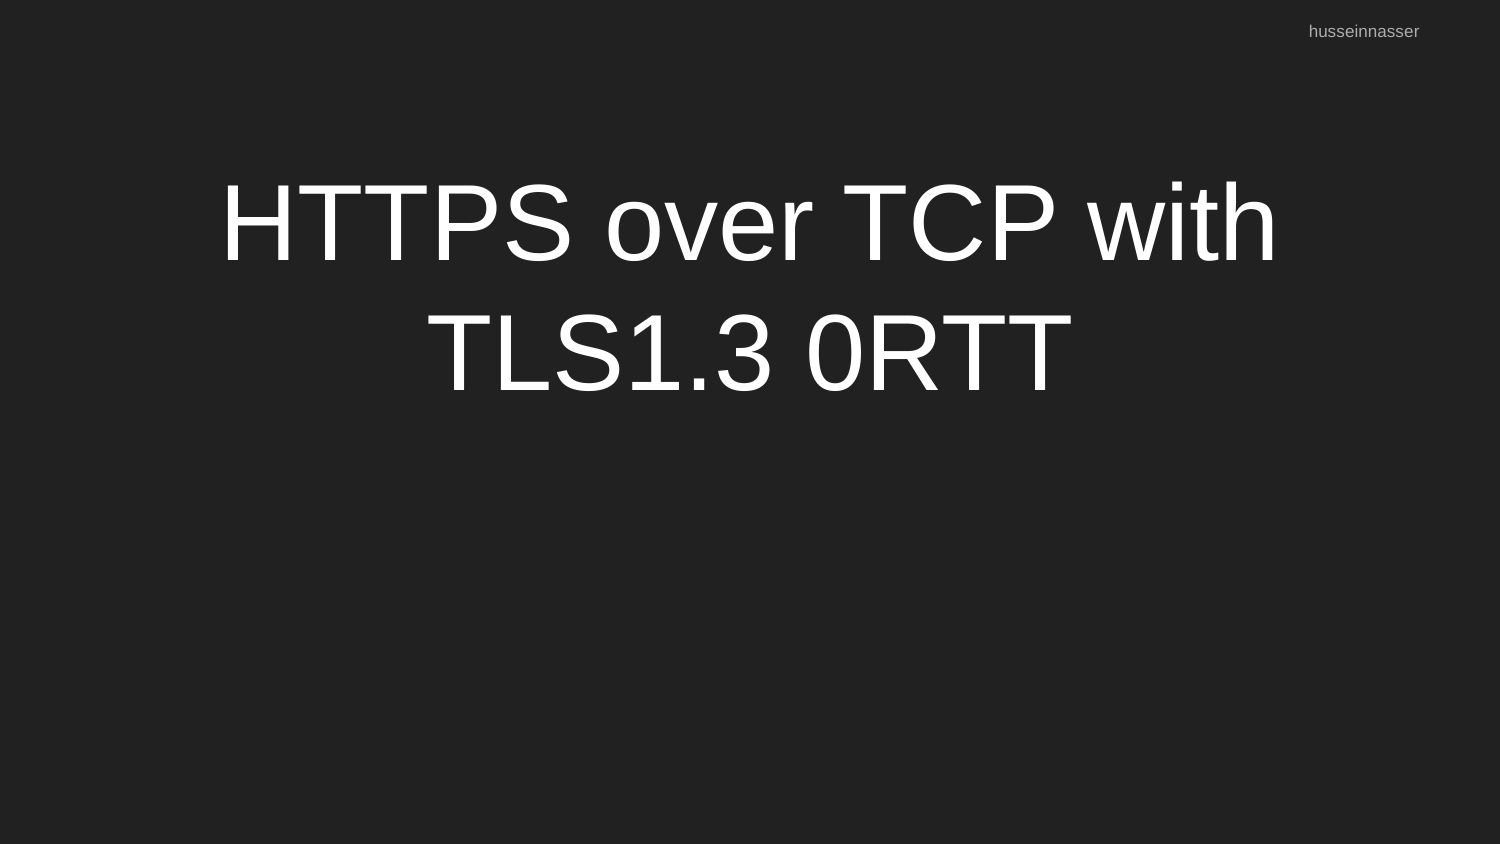

husseinnasser
# HTTPS over TCP with TLS1.3 0RTT